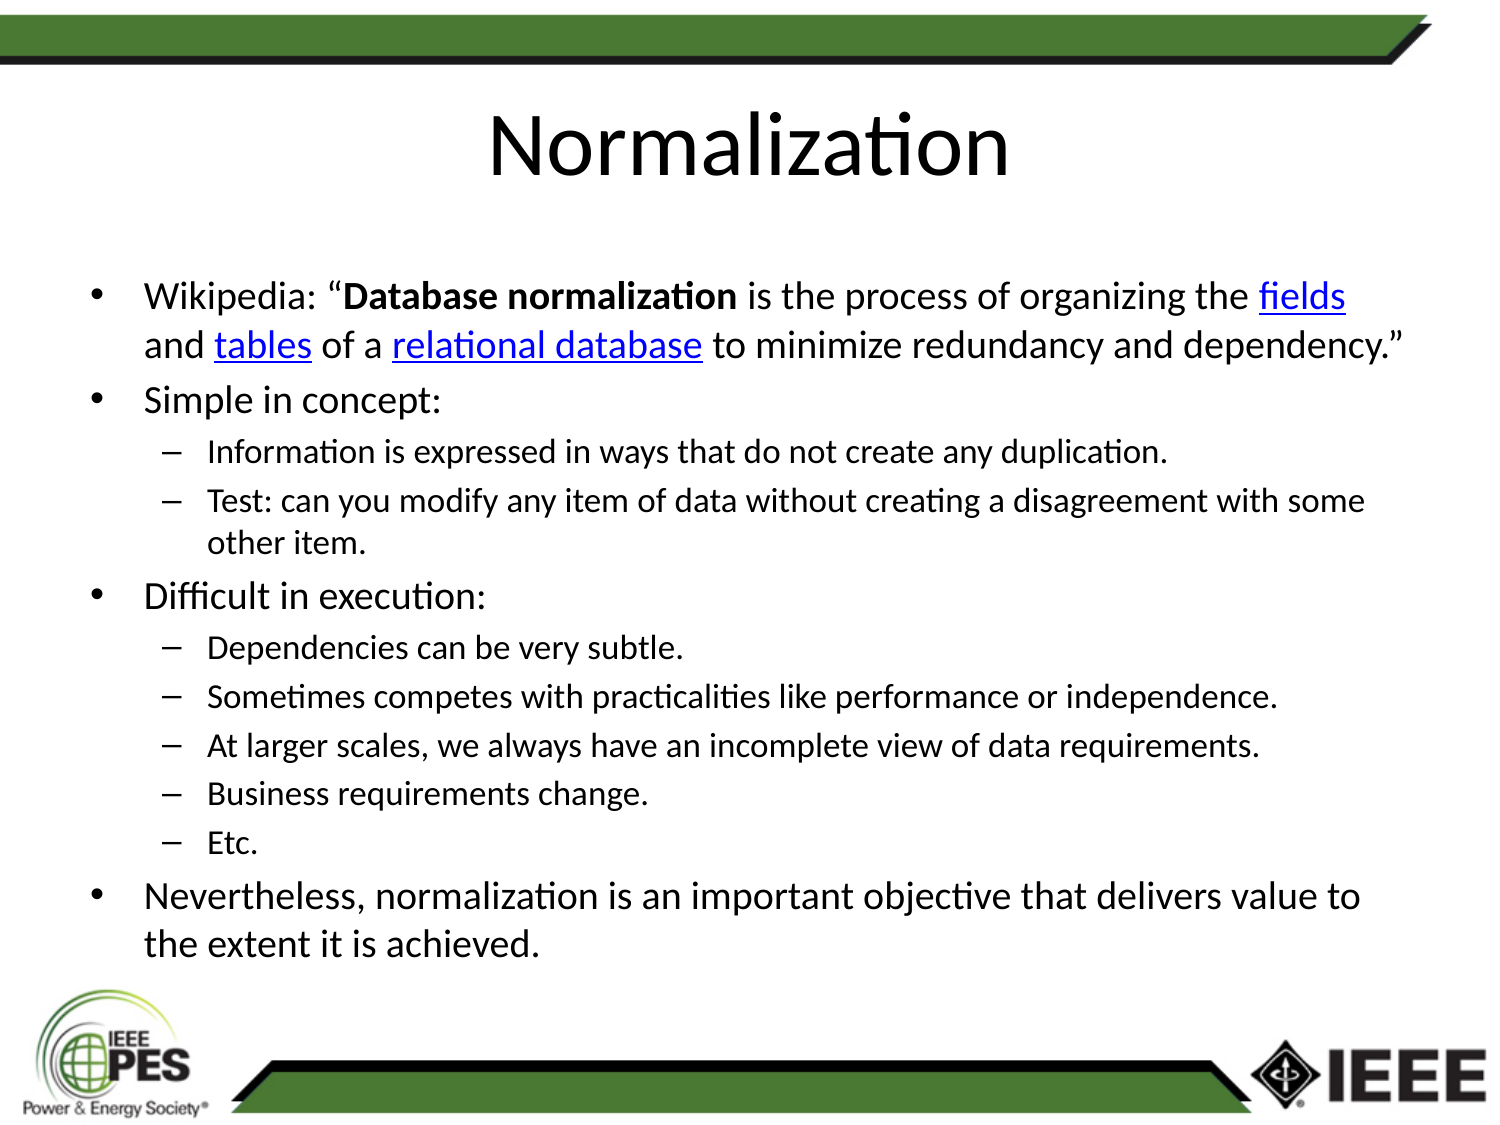

# Normalization
Wikipedia: “Database normalization is the process of organizing the fields and tables of a relational database to minimize redundancy and dependency.”
Simple in concept:
Information is expressed in ways that do not create any duplication.
Test: can you modify any item of data without creating a disagreement with some other item.
Difficult in execution:
Dependencies can be very subtle.
Sometimes competes with practicalities like performance or independence.
At larger scales, we always have an incomplete view of data requirements.
Business requirements change.
Etc.
Nevertheless, normalization is an important objective that delivers value to the extent it is achieved.